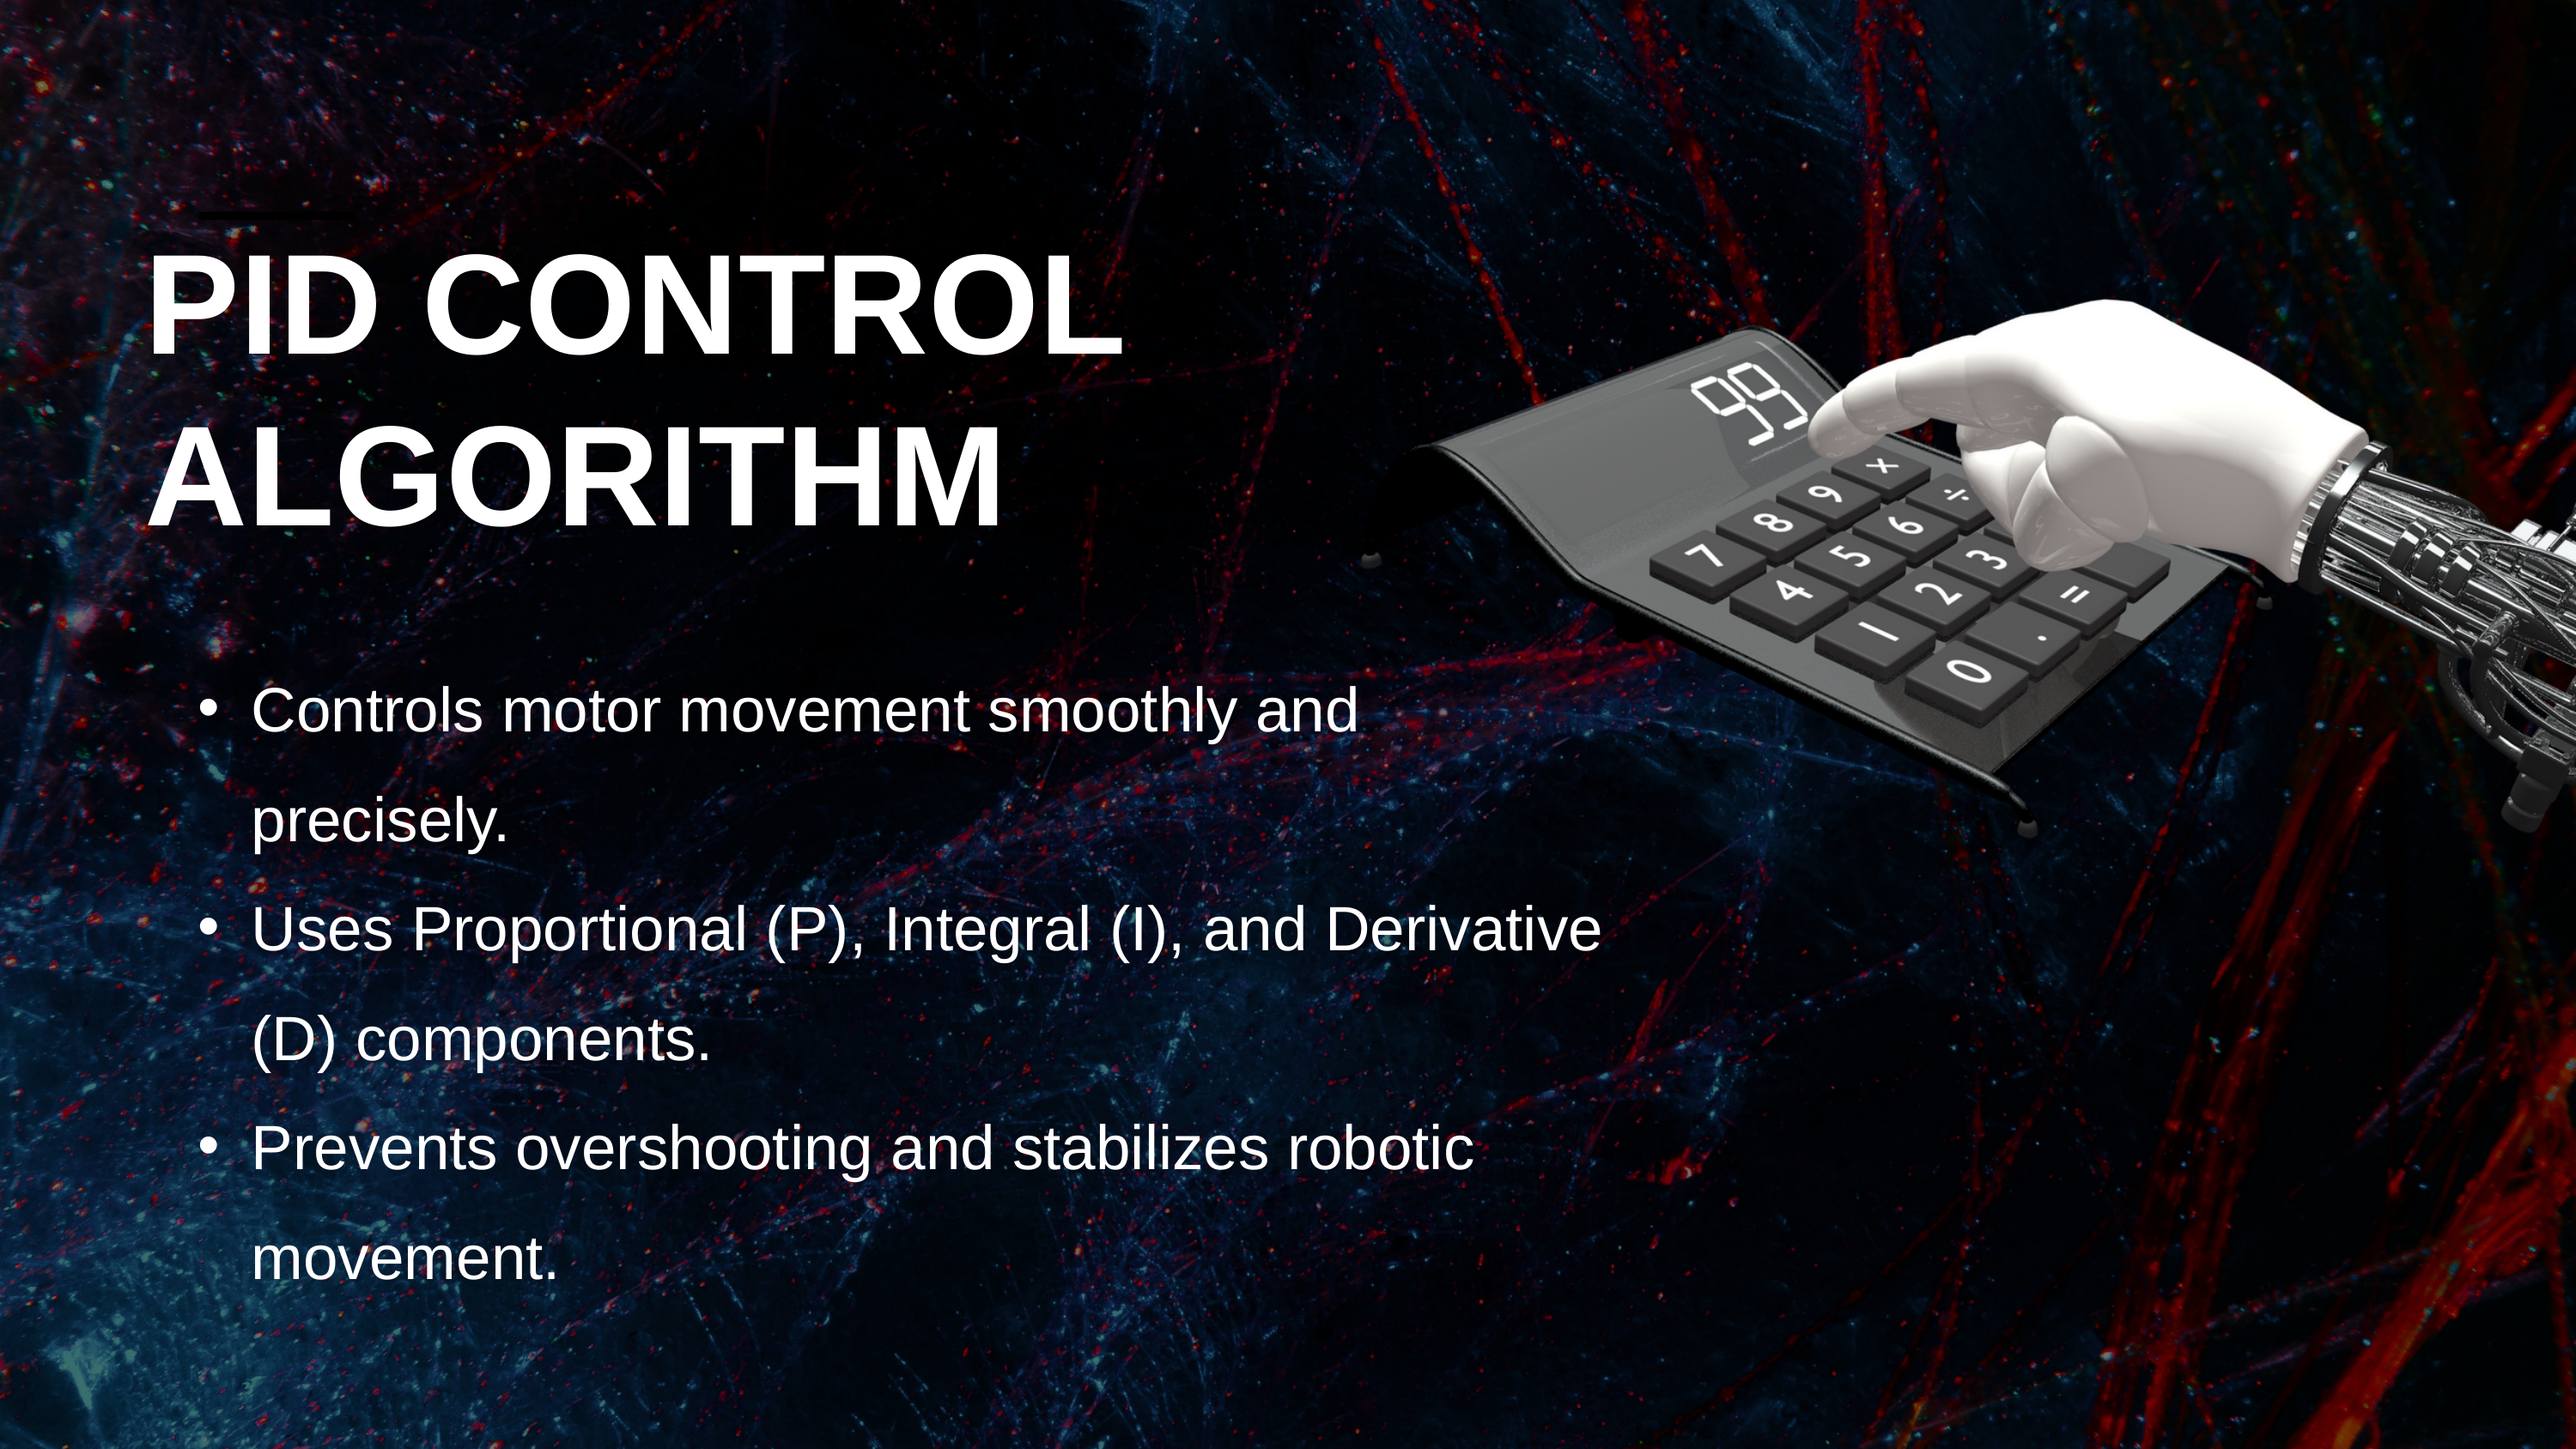

PID CONTROL ALGORITHM

Controls motor movement smoothly and precisely.
Uses Proportional (P), Integral (I), and Derivative (D) components.
Prevents overshooting and stabilizes robotic movement.